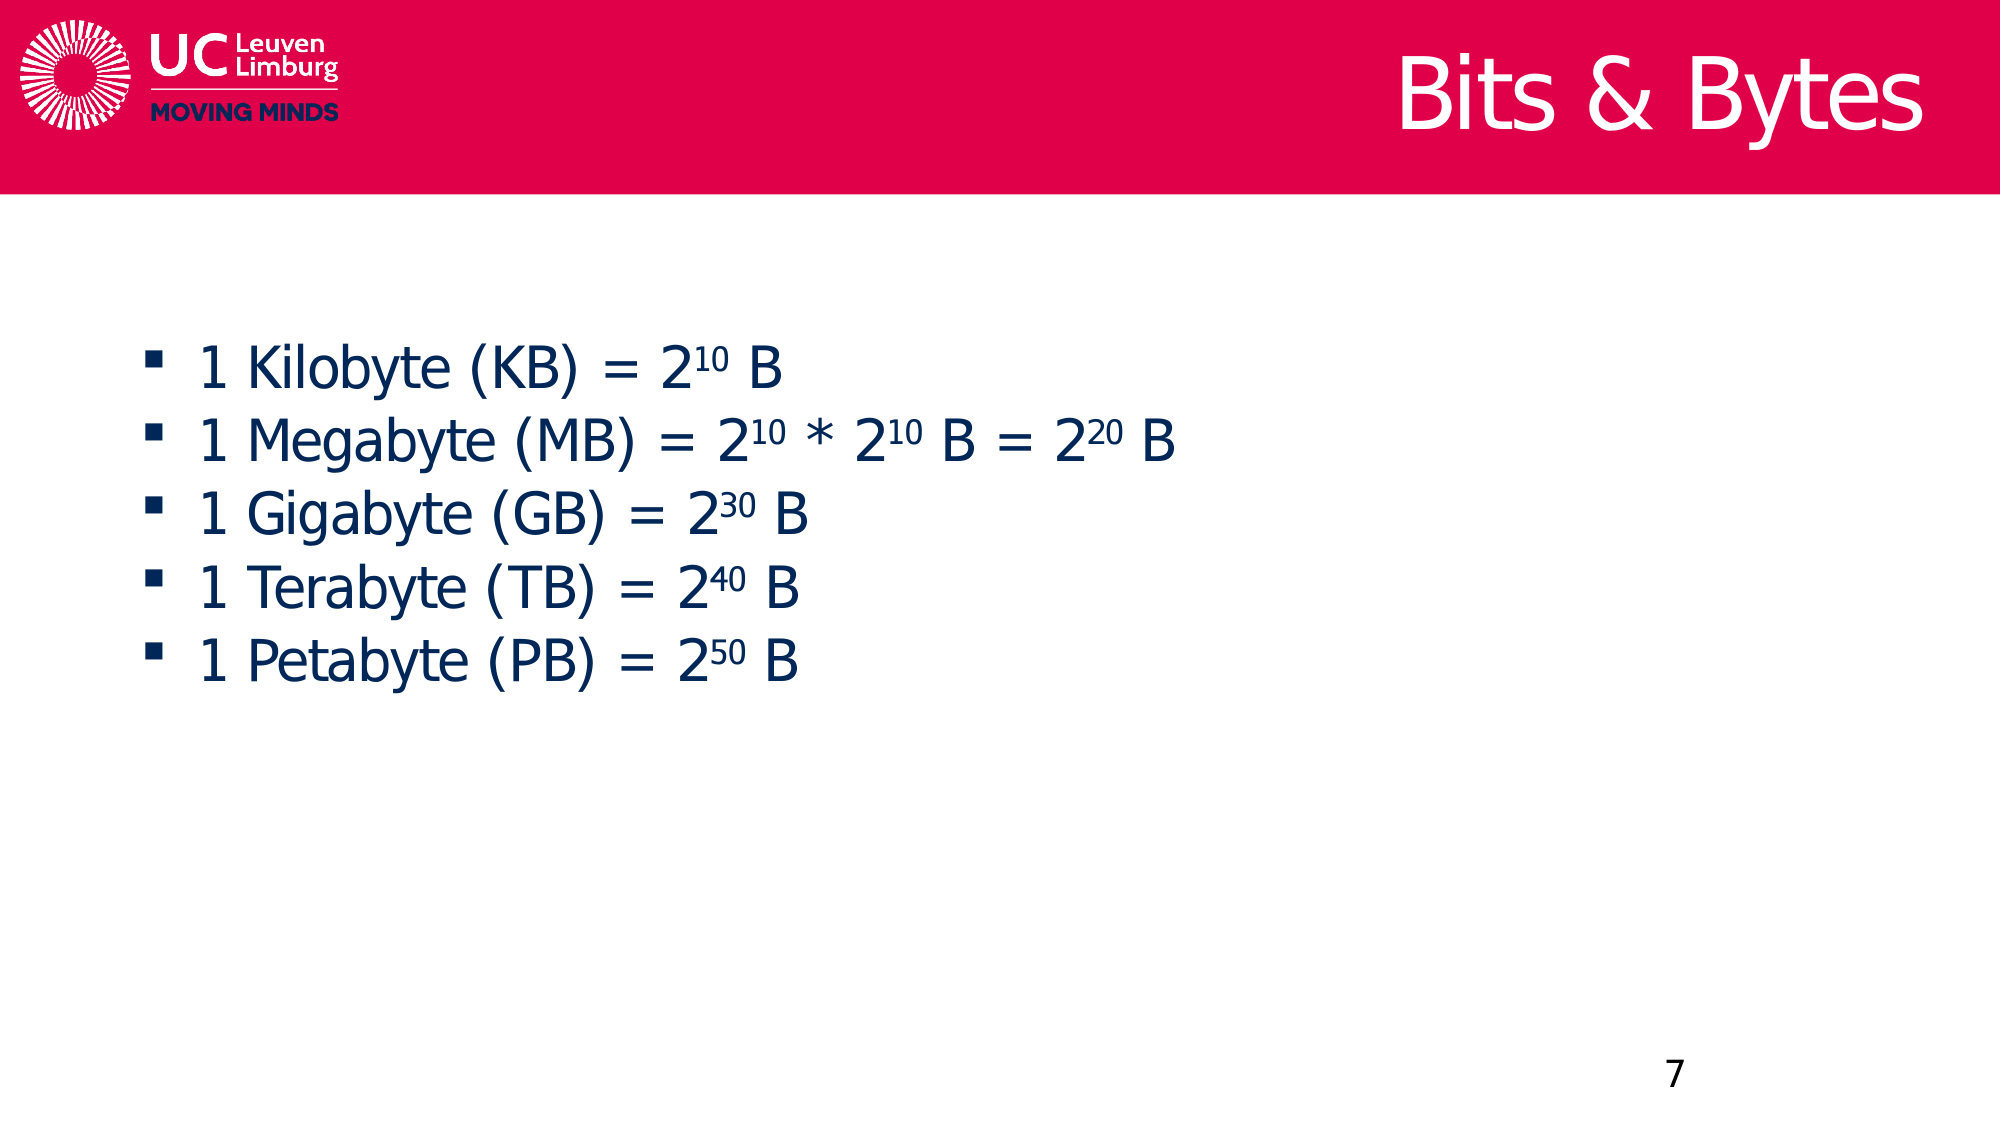

# Bits & Bytes

1 Kilobyte (KB) = 210 B
1 Megabyte (MB) = 210 * 210 B = 220 B
1 Gigabyte (GB) = 230 B
1 Terabyte (TB) = 240 B
1 Petabyte (PB) = 250 B

7